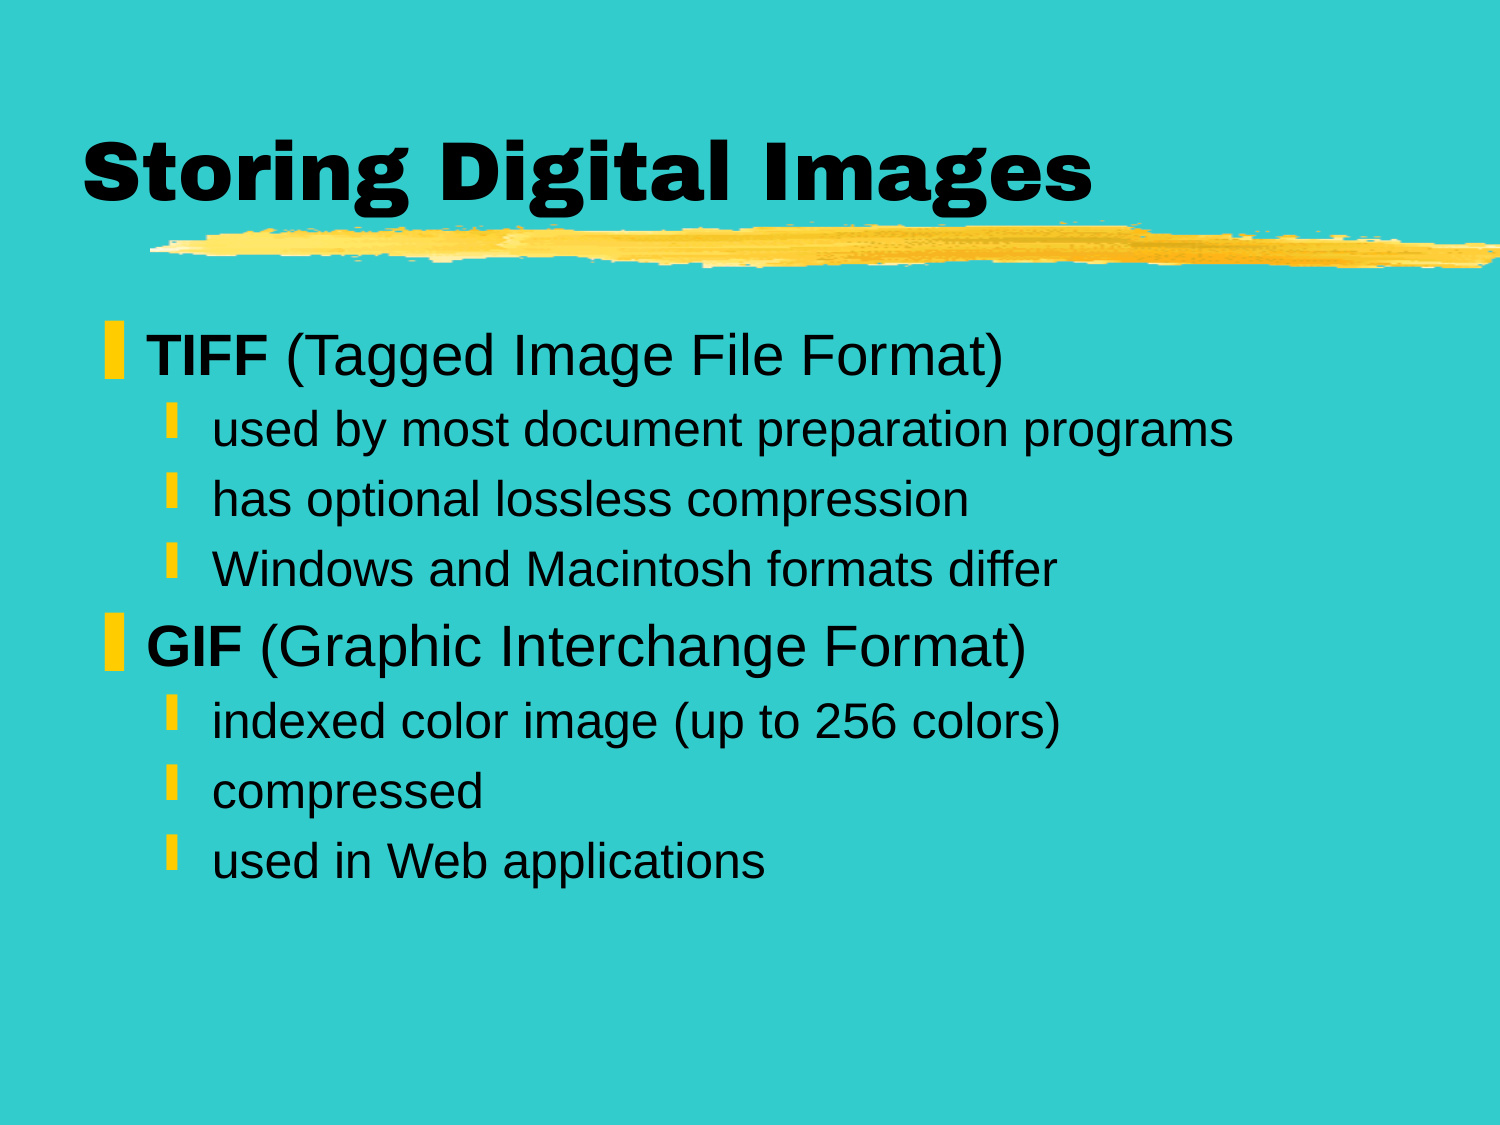

# Storing Digital Images
TIFF (Tagged Image File Format)
used by most document preparation programs
has optional lossless compression
Windows and Macintosh formats differ
GIF (Graphic Interchange Format)
indexed color image (up to 256 colors)
compressed
used in Web applications